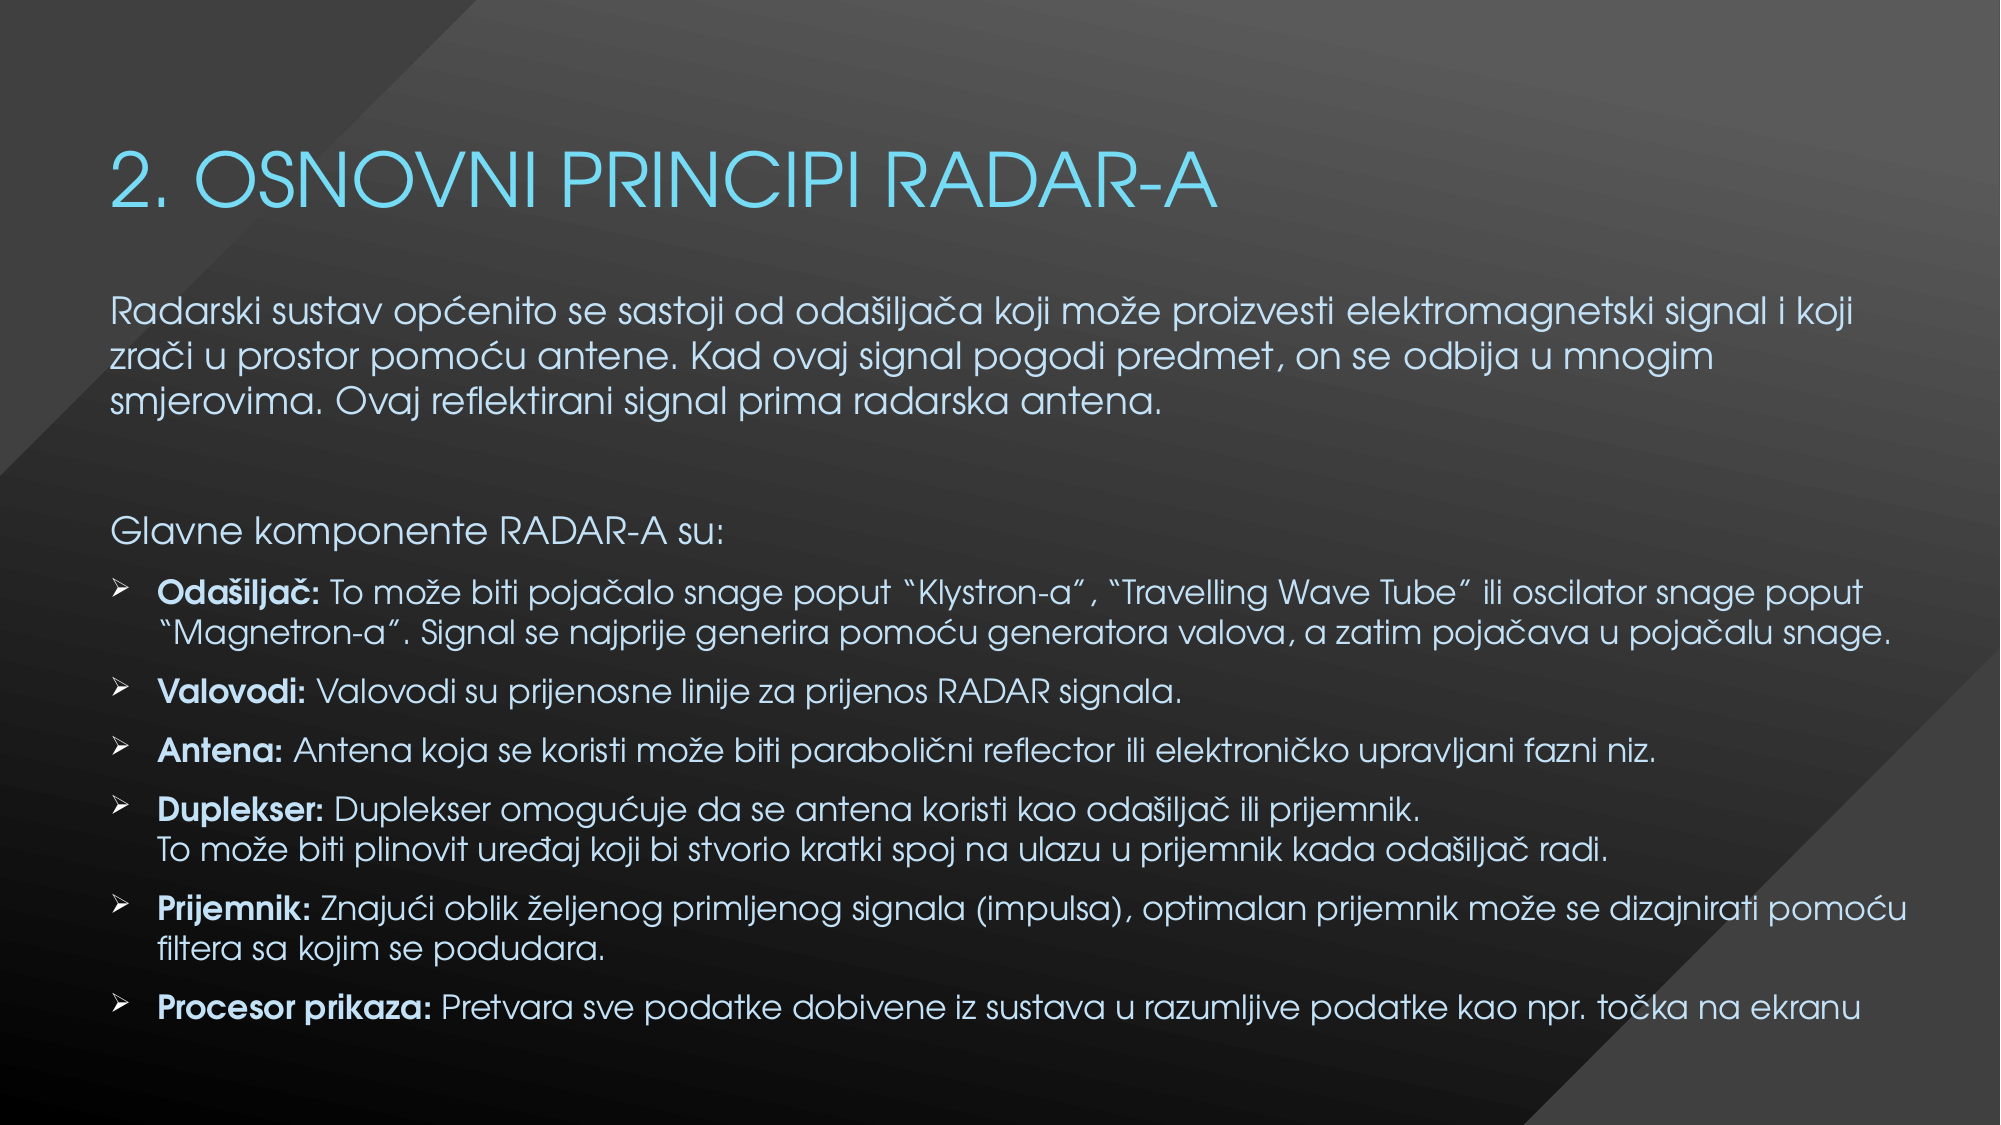

# 2. Osnovni principi Radar-a
Radarski sustav općenito se sastoji od odašiljača koji može proizvesti elektromagnetski signal i koji zrači u prostor pomoću antene. Kad ovaj signal pogodi predmet, on se odbija u mnogim smjerovima. Ovaj reflektirani signal prima radarska antena.

Glavne komponente RADAR-A su:
Odašiljač: To može biti pojačalo snage poput “Klystron-a”, “Travelling Wave Tube” ili oscilator snage poput “Magnetron-a”. Signal se najprije generira pomoću generatora valova, a zatim pojačava u pojačalu snage.
Valovodi: Valovodi su prijenosne linije za prijenos RADAR signala.
Antena: Antena koja se koristi može biti parabolični reflector ili elektroničko upravljani fazni niz.
Duplekser: Duplekser omogućuje da se antena koristi kao odašiljač ili prijemnik.
To može biti plinovit uređaj koji bi stvorio kratki spoj na ulazu u prijemnik kada odašiljač radi.
Prijemnik: Znajući oblik željenog primljenog signala (impulsa), optimalan prijemnik može se dizajnirati pomoću filtera sa kojim se podudara.
Procesor prikaza: Pretvara sve podatke dobivene iz sustava u razumljive podatke kao npr. točka na ekranu